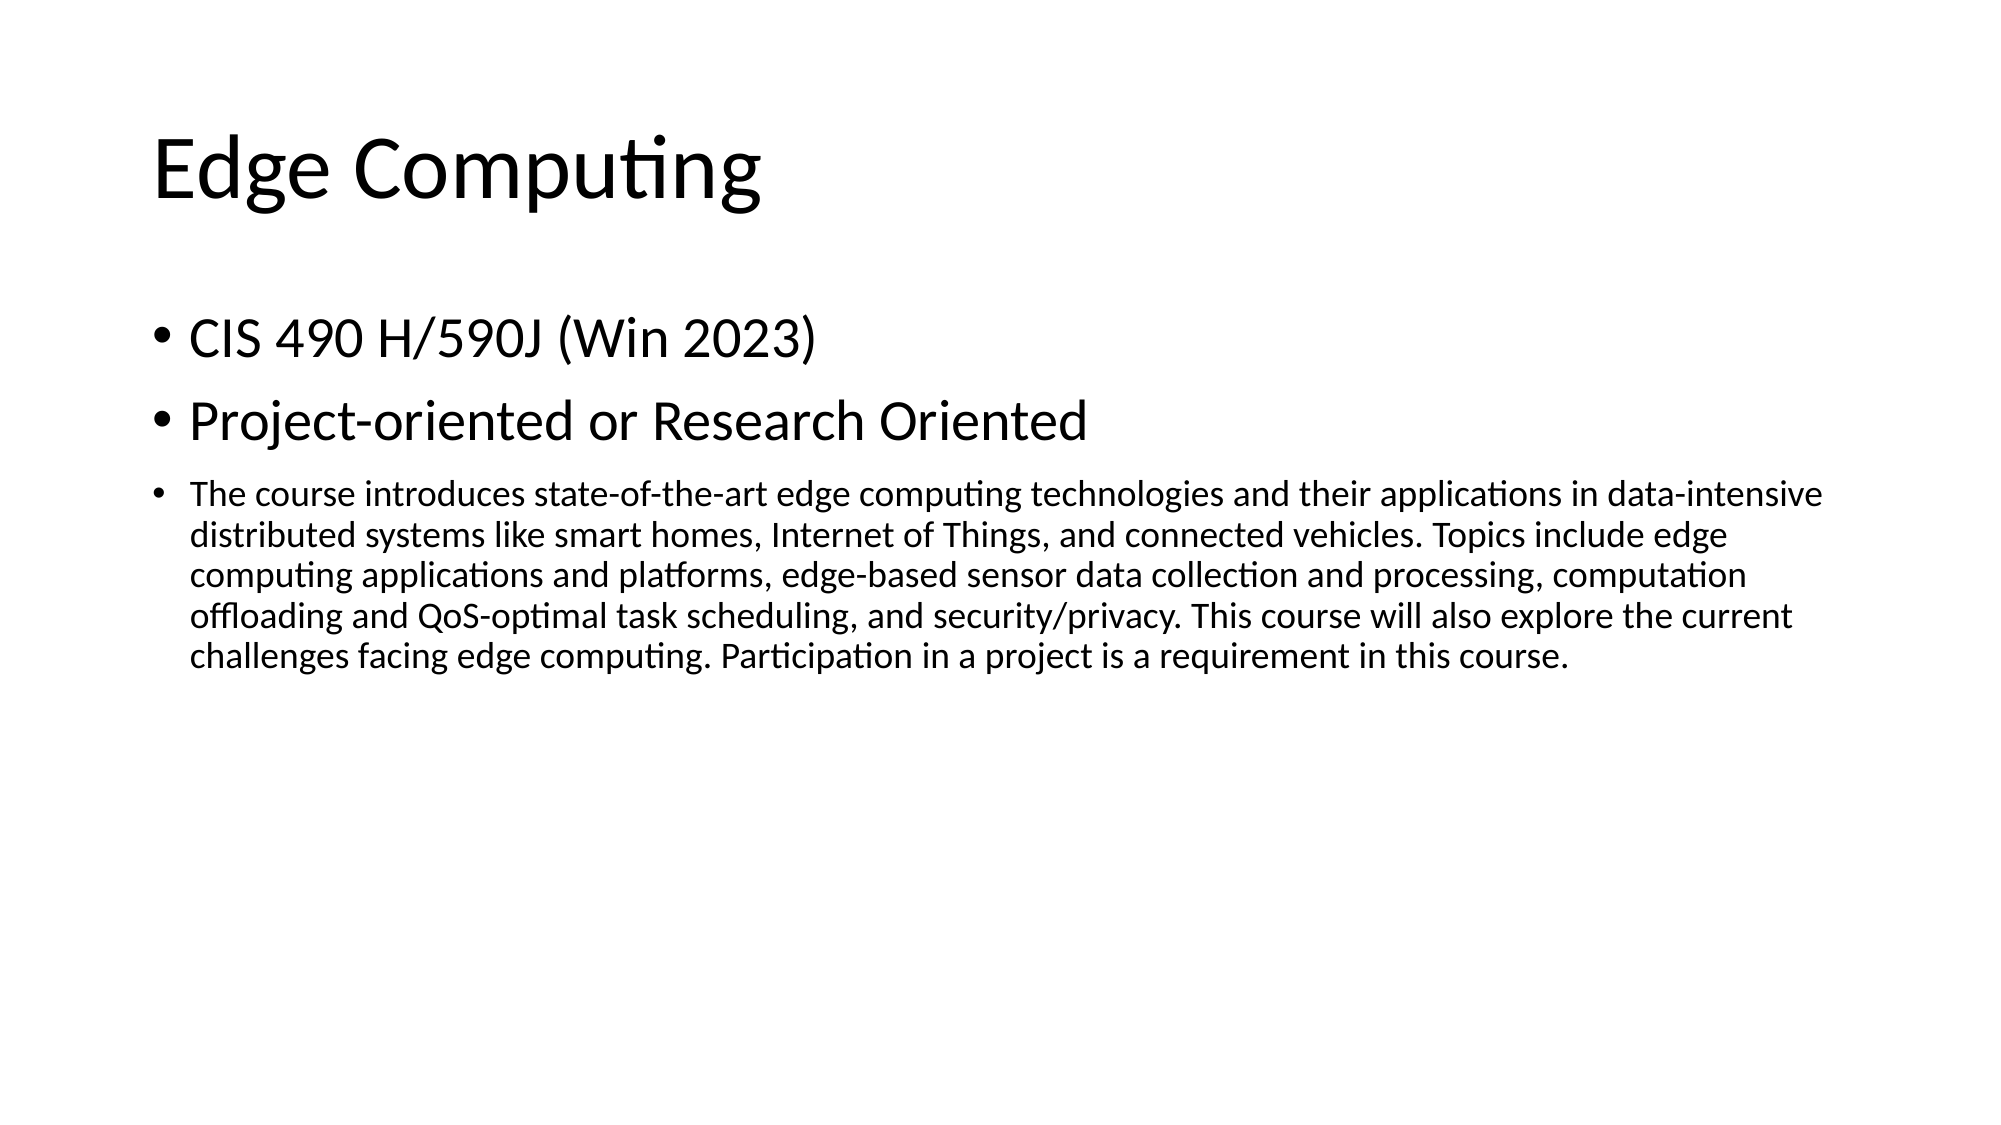

# Edge Computing
CIS 490 H/590J (Win 2023)
Project-oriented or Research Oriented
The course introduces state-of-the-art edge computing technologies and their applications in data-intensive distributed systems like smart homes, Internet of Things, and connected vehicles. Topics include edge computing applications and platforms, edge-based sensor data collection and processing, computation offloading and QoS-optimal task scheduling, and security/privacy. This course will also explore the current challenges facing edge computing. Participation in a project is a requirement in this course.